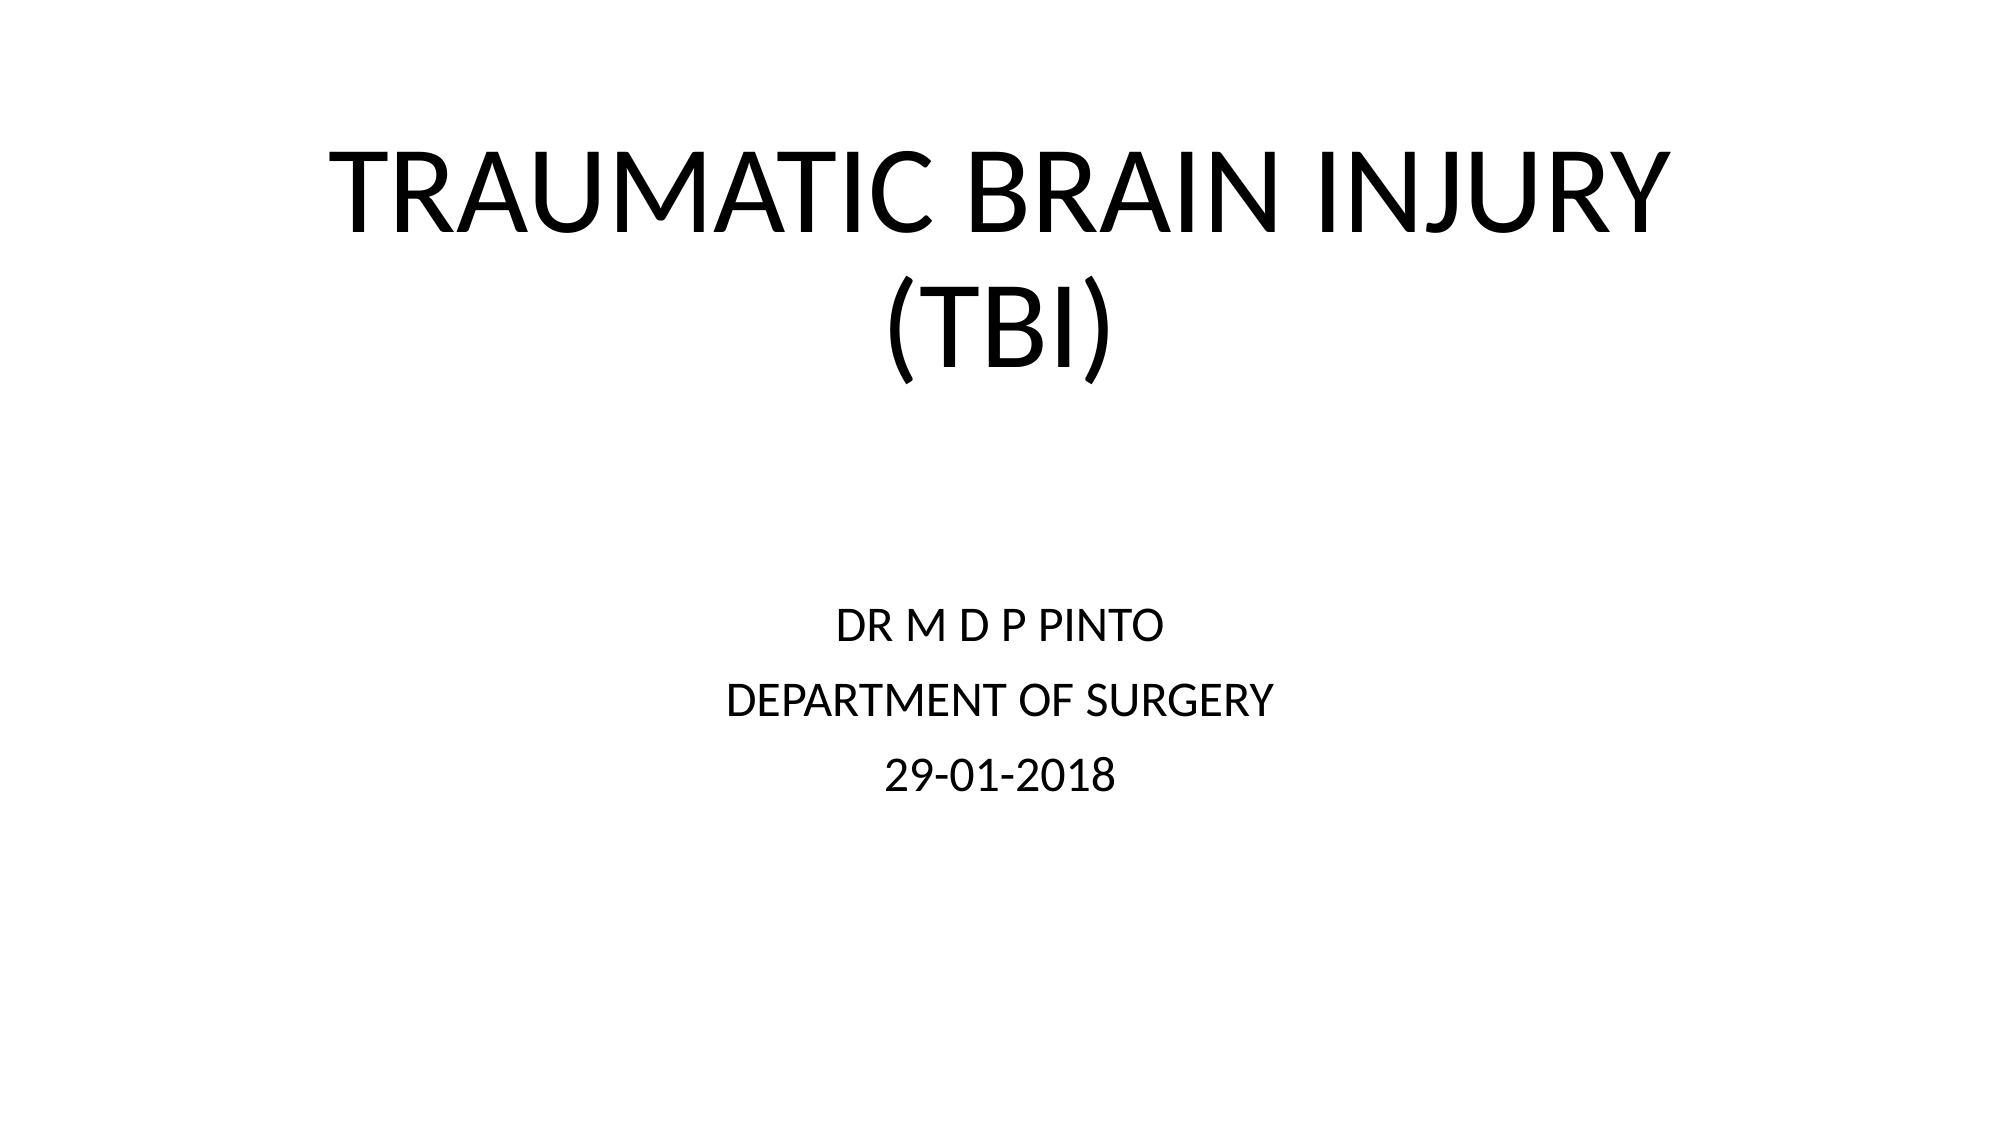

# TRAUMATIC BRAIN INJURY (TBI)
DR M D P PINTO
DEPARTMENT OF SURGERY
29-01-2018